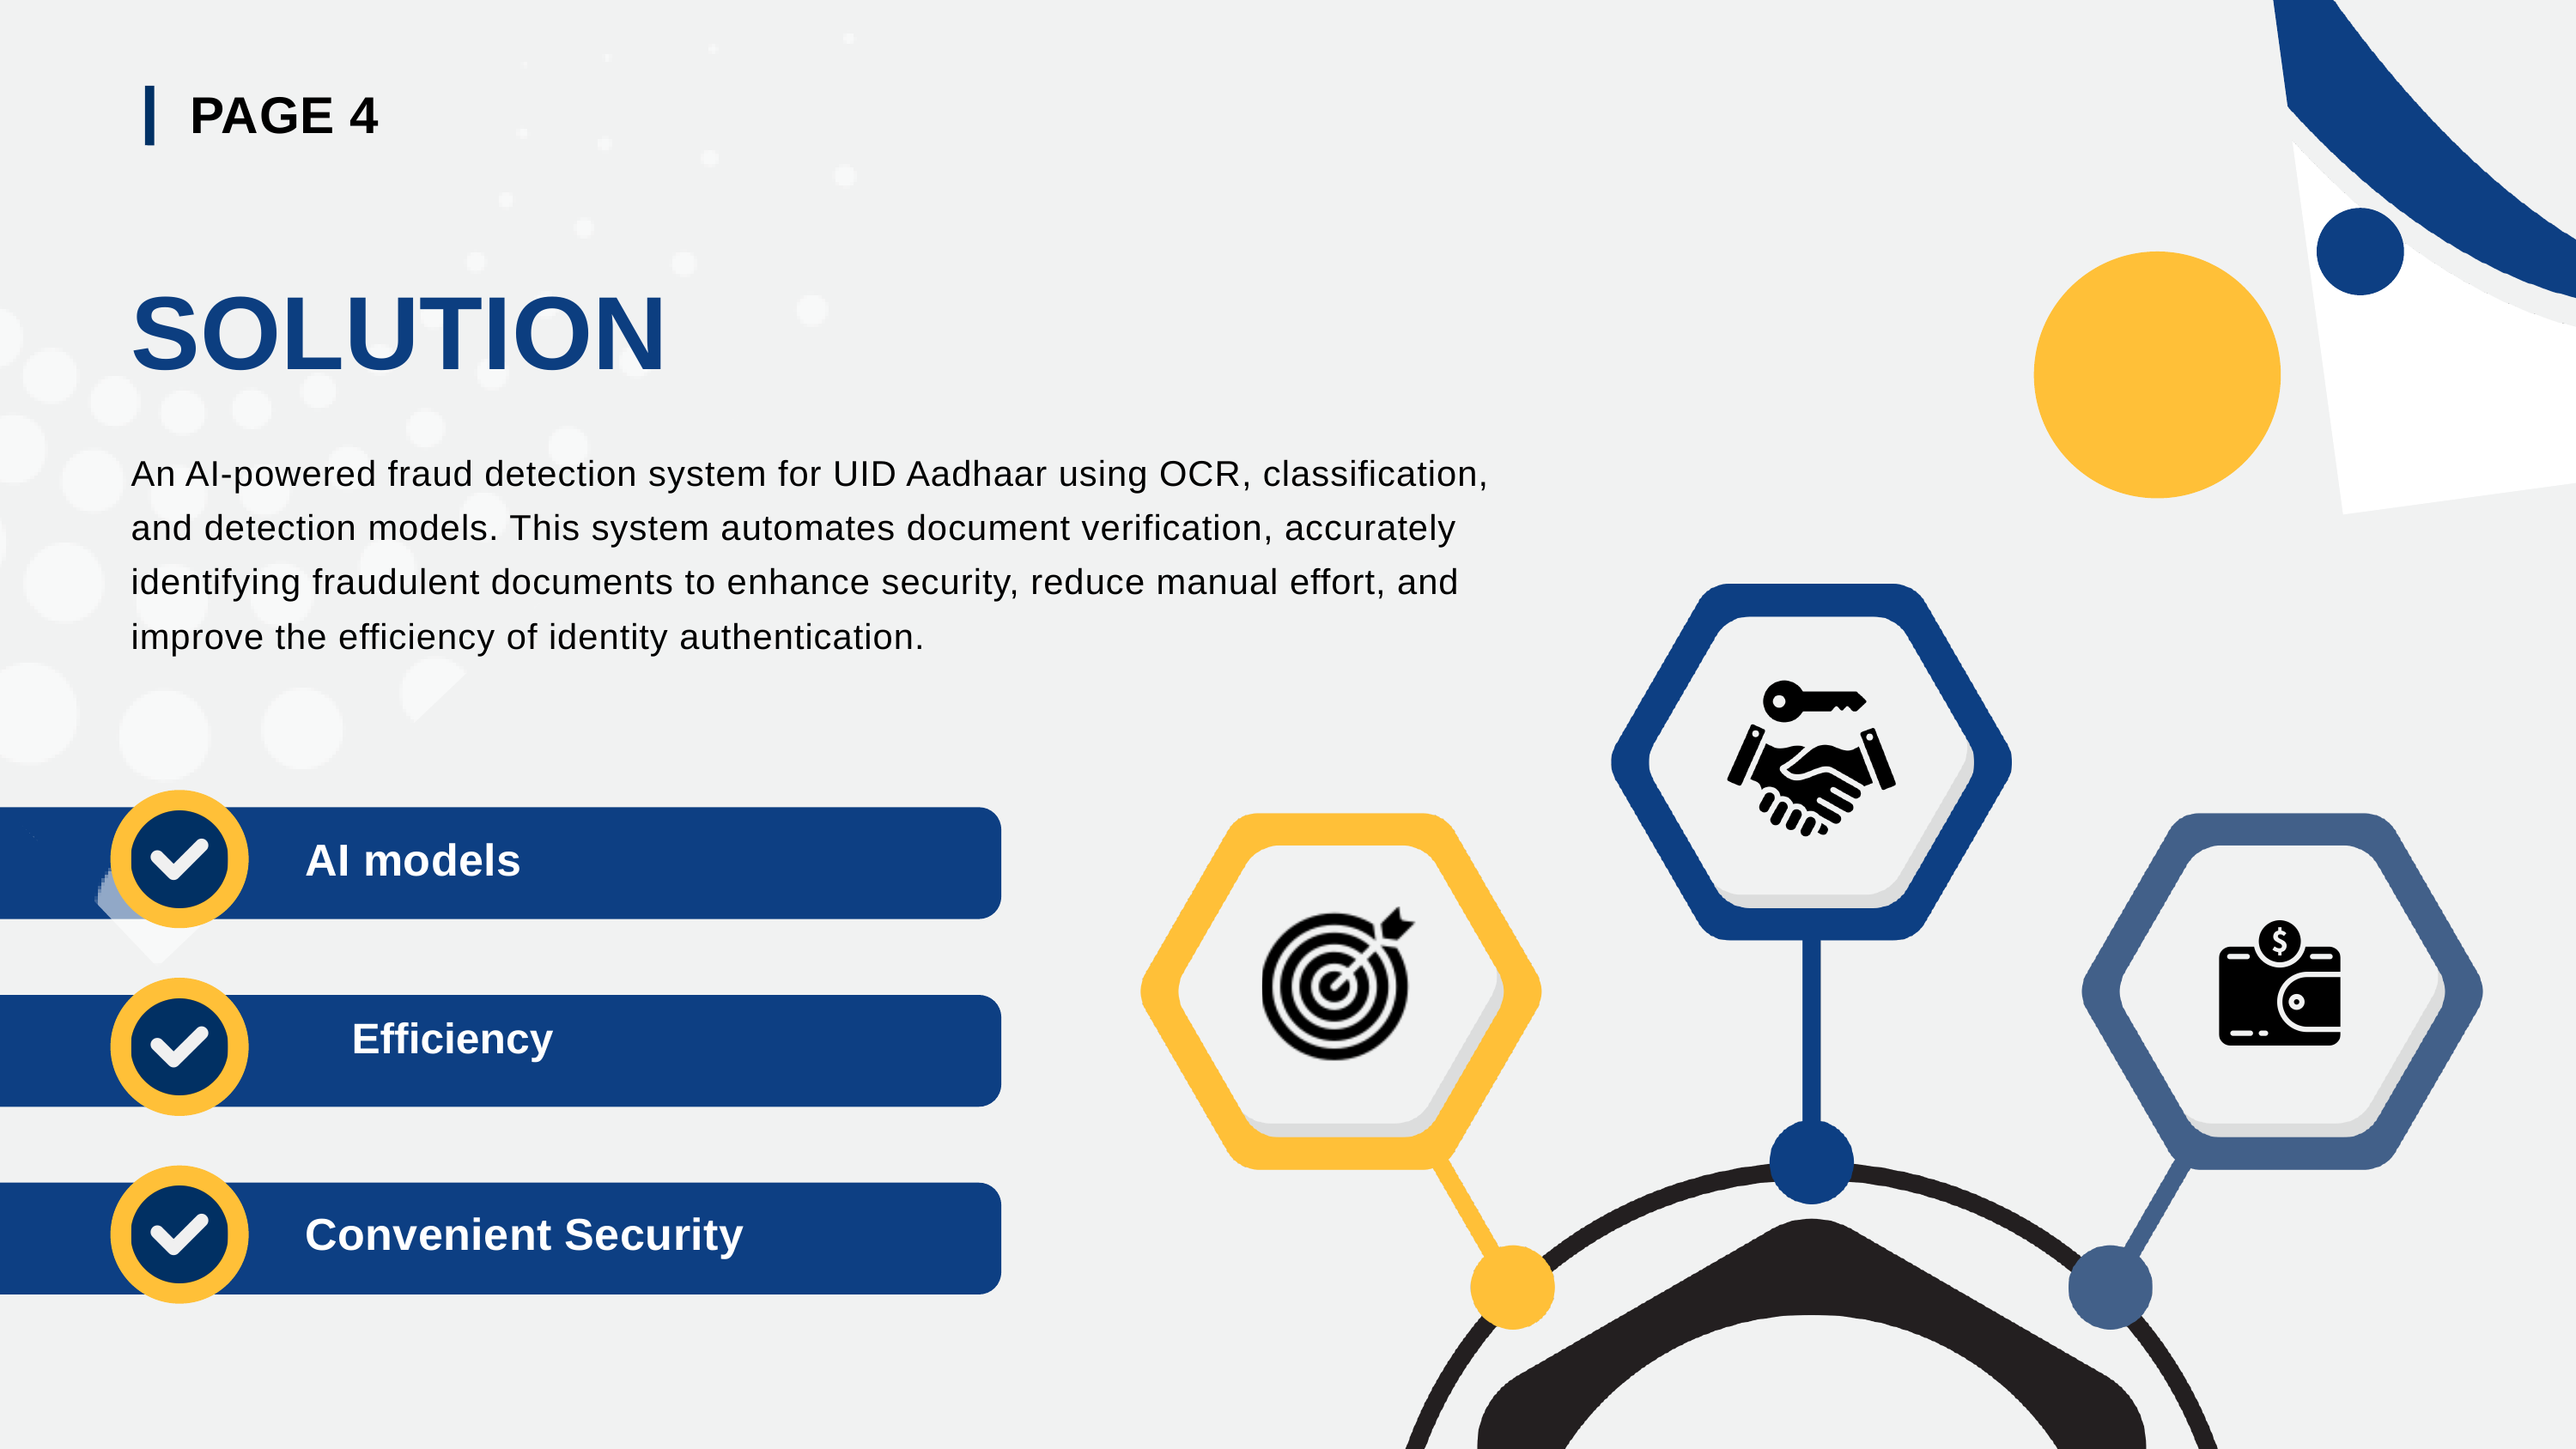

PAGE 4

SOLUTION
An AI-powered fraud detection system for UID Aadhaar using OCR, classification, and detection models. This system automates document verification, accurately identifying fraudulent documents to enhance security, reduce manual effort, and improve the efficiency of identity authentication.

AI models

                         Efficiency

Convenient Security